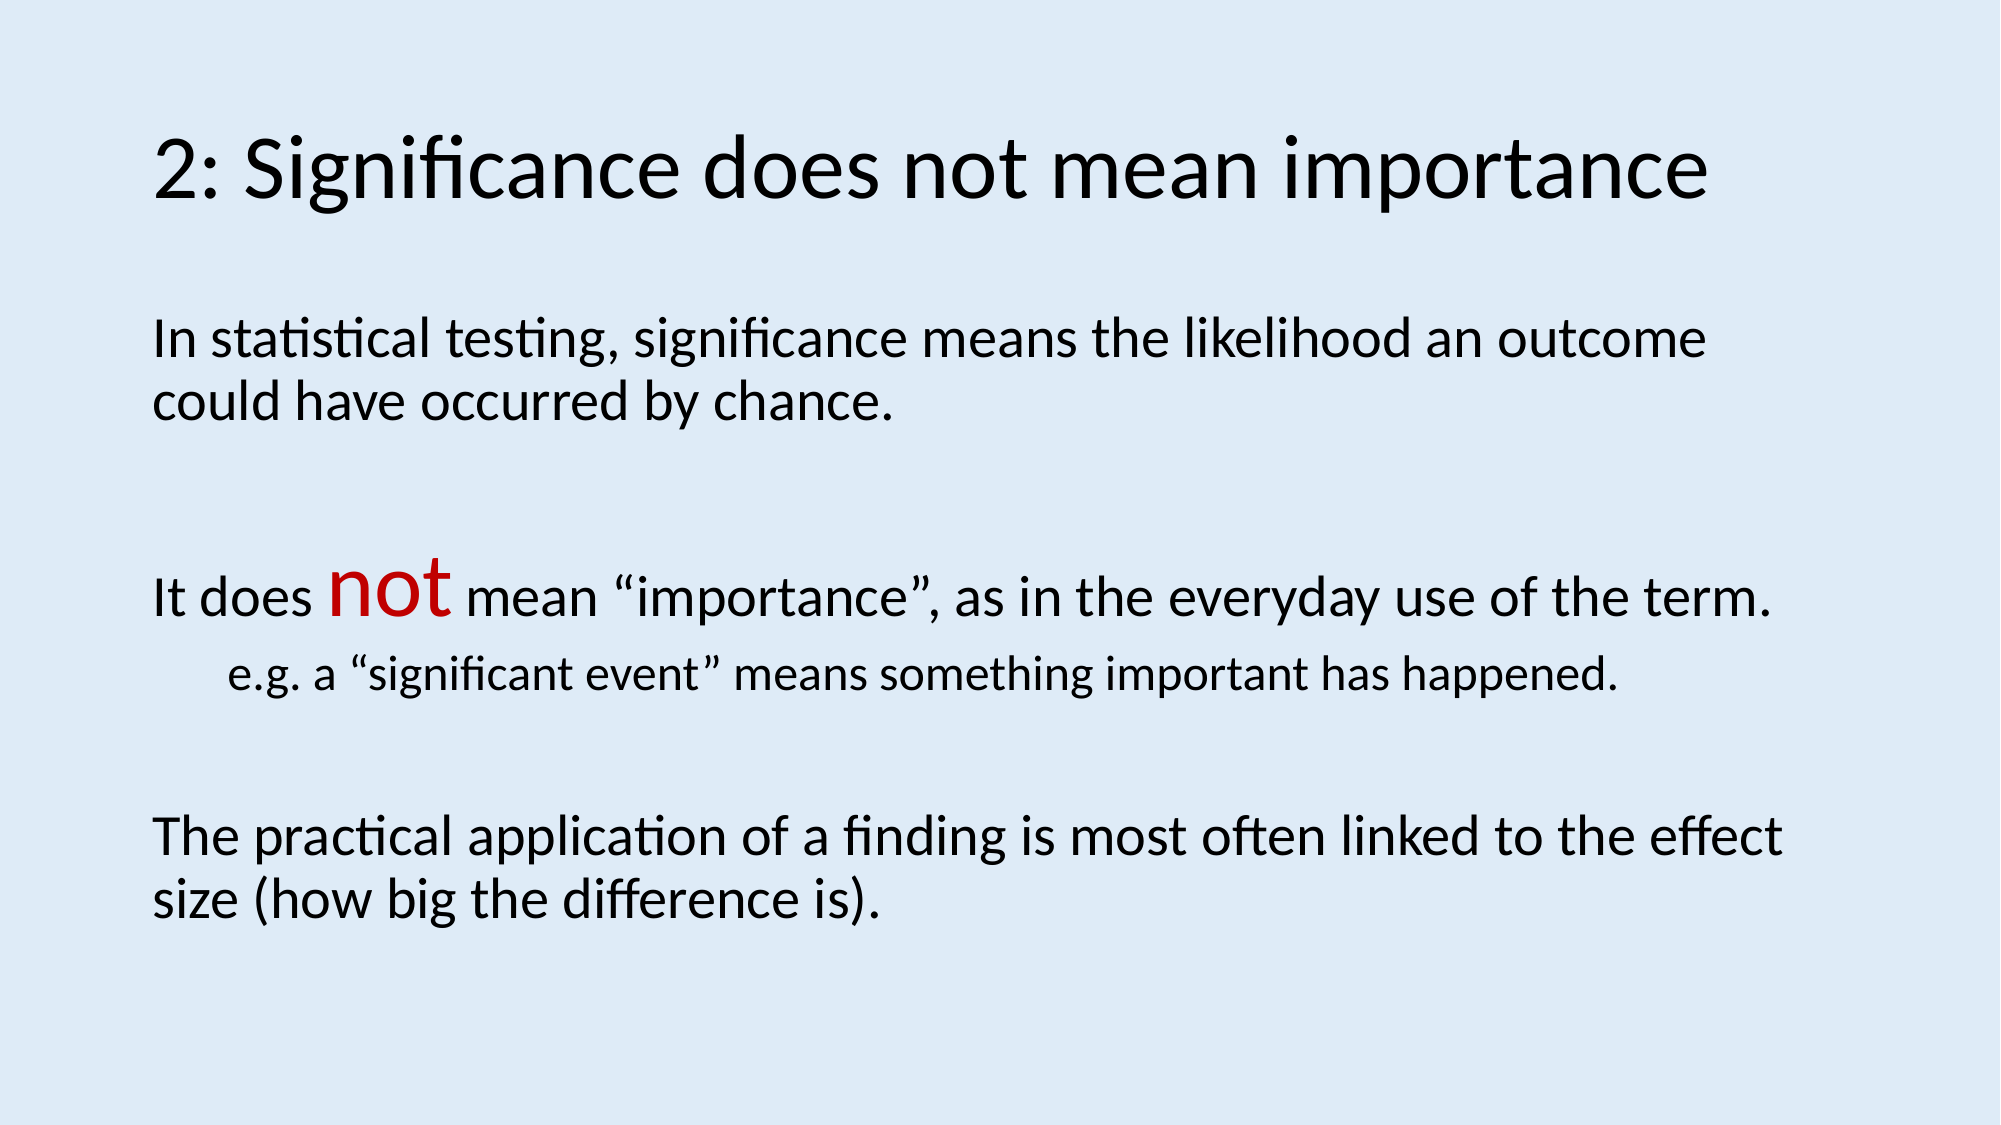

# 2: Significance does not mean importance
In statistical testing, significance means the likelihood an outcome could have occurred by chance.

It does not mean “importance”, as in the everyday use of the term.
e.g. a “significant event” means something important has happened.

The practical application of a finding is most often linked to the effect size (how big the difference is).